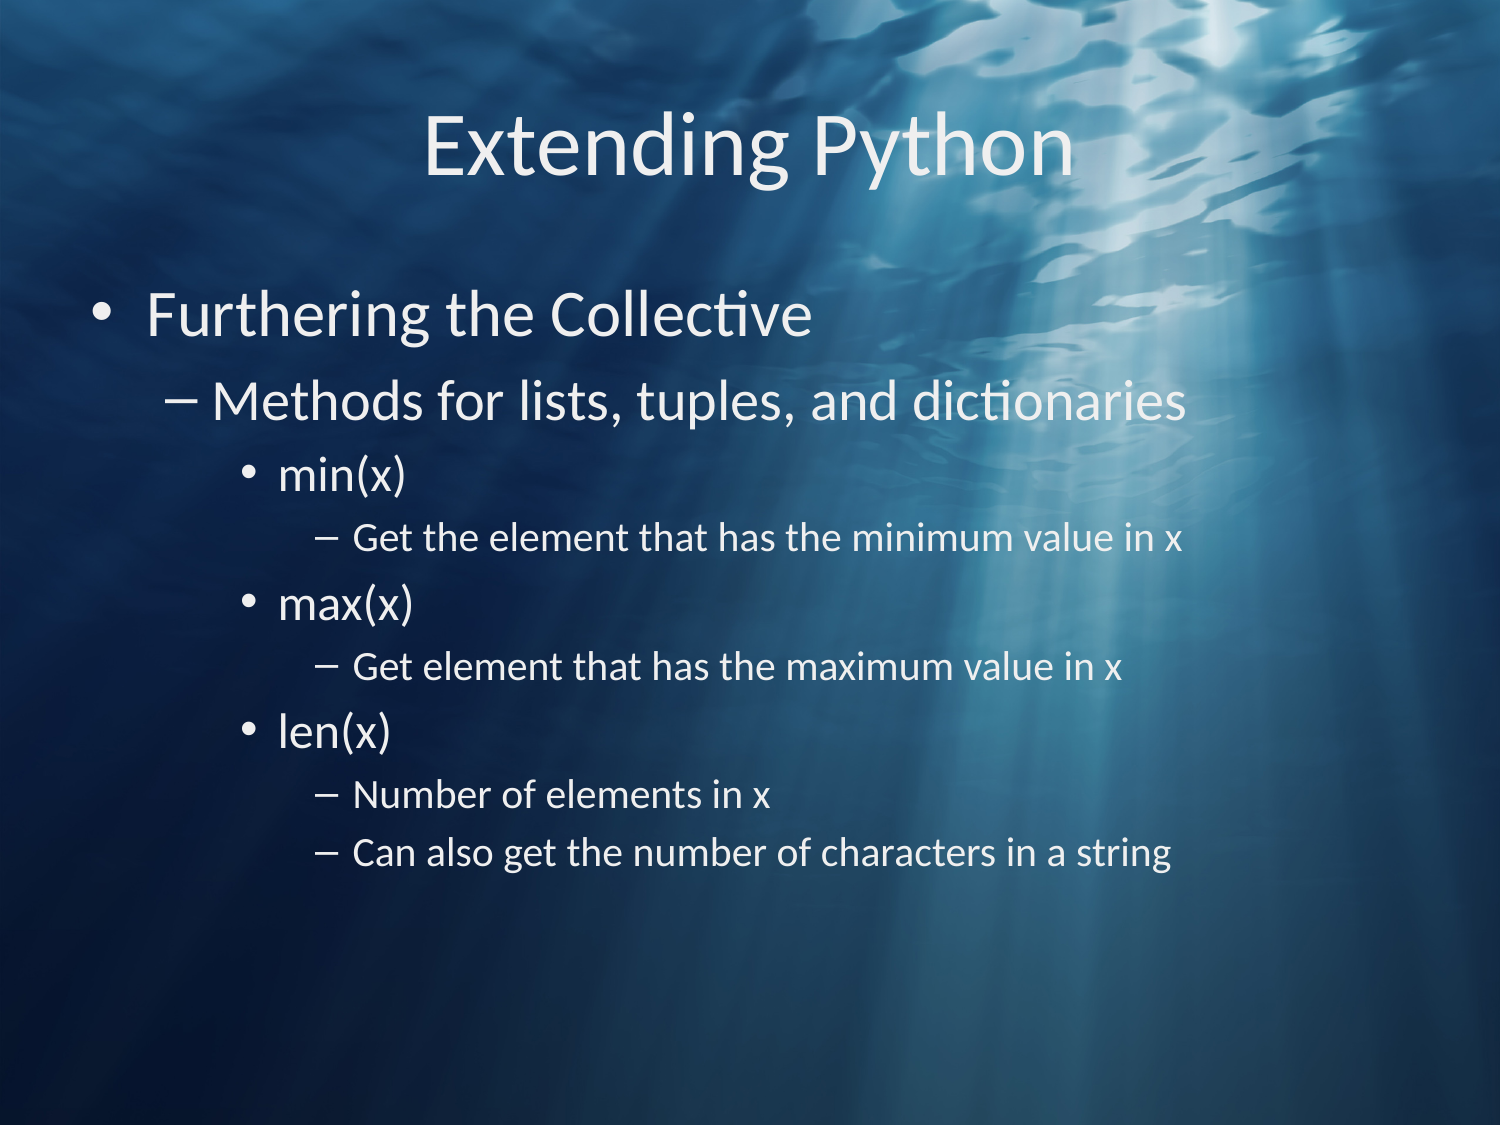

# Extending Python
Furthering the Collective
Methods for lists, tuples, and dictionaries
min(x)
Get the element that has the minimum value in x
max(x)
Get element that has the maximum value in x
len(x)
Number of elements in x
Can also get the number of characters in a string